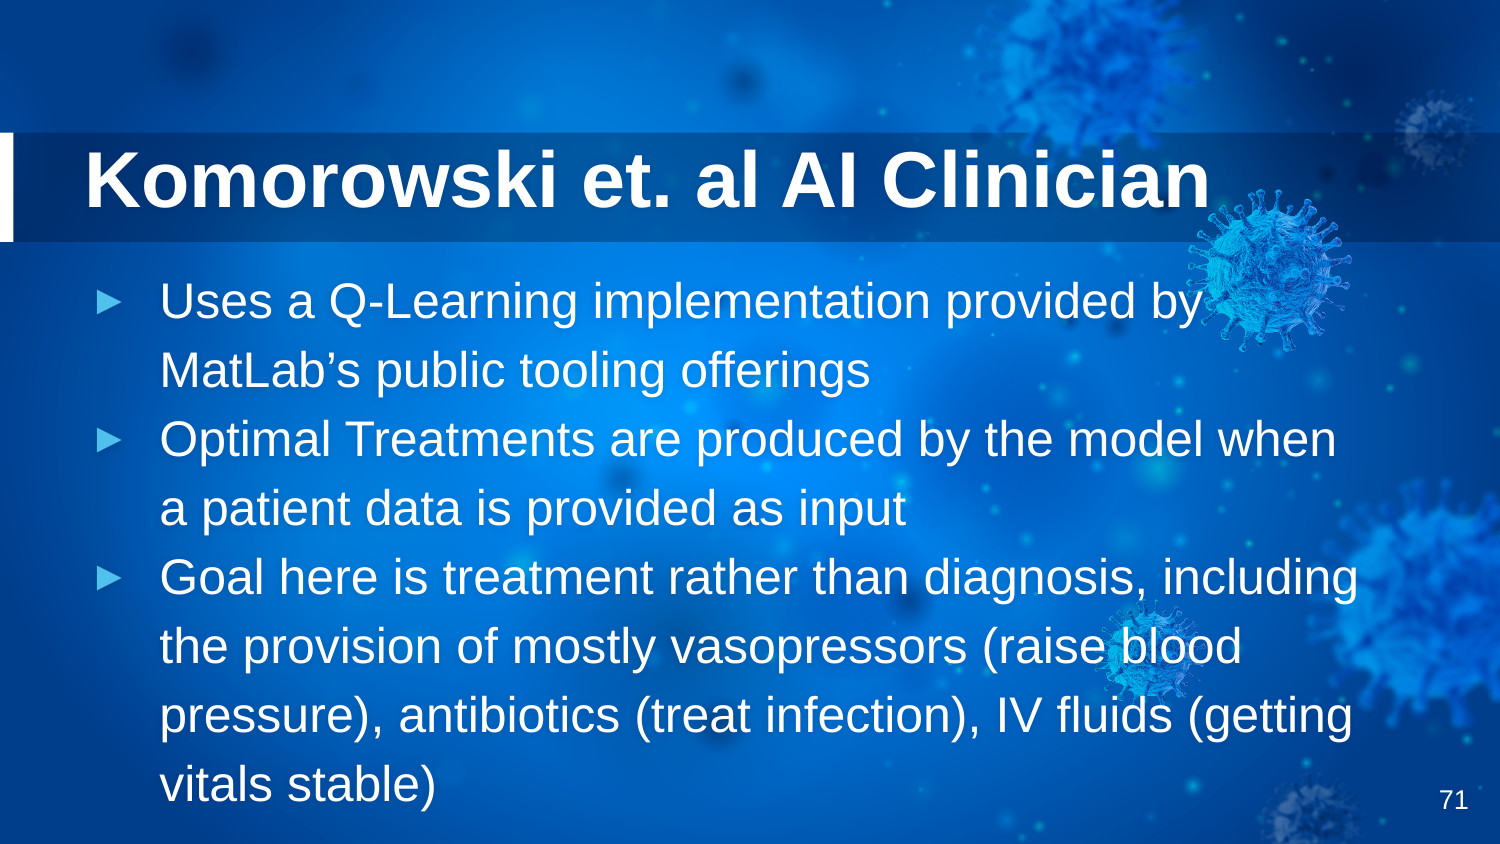

# Komorowski et. al AI Clinician
Uses a Q-Learning implementation provided by MatLab’s public tooling offerings
Optimal Treatments are produced by the model when a patient data is provided as input
Goal here is treatment rather than diagnosis, including the provision of mostly vasopressors (raise blood pressure), antibiotics (treat infection), IV fluids (getting vitals stable)
71